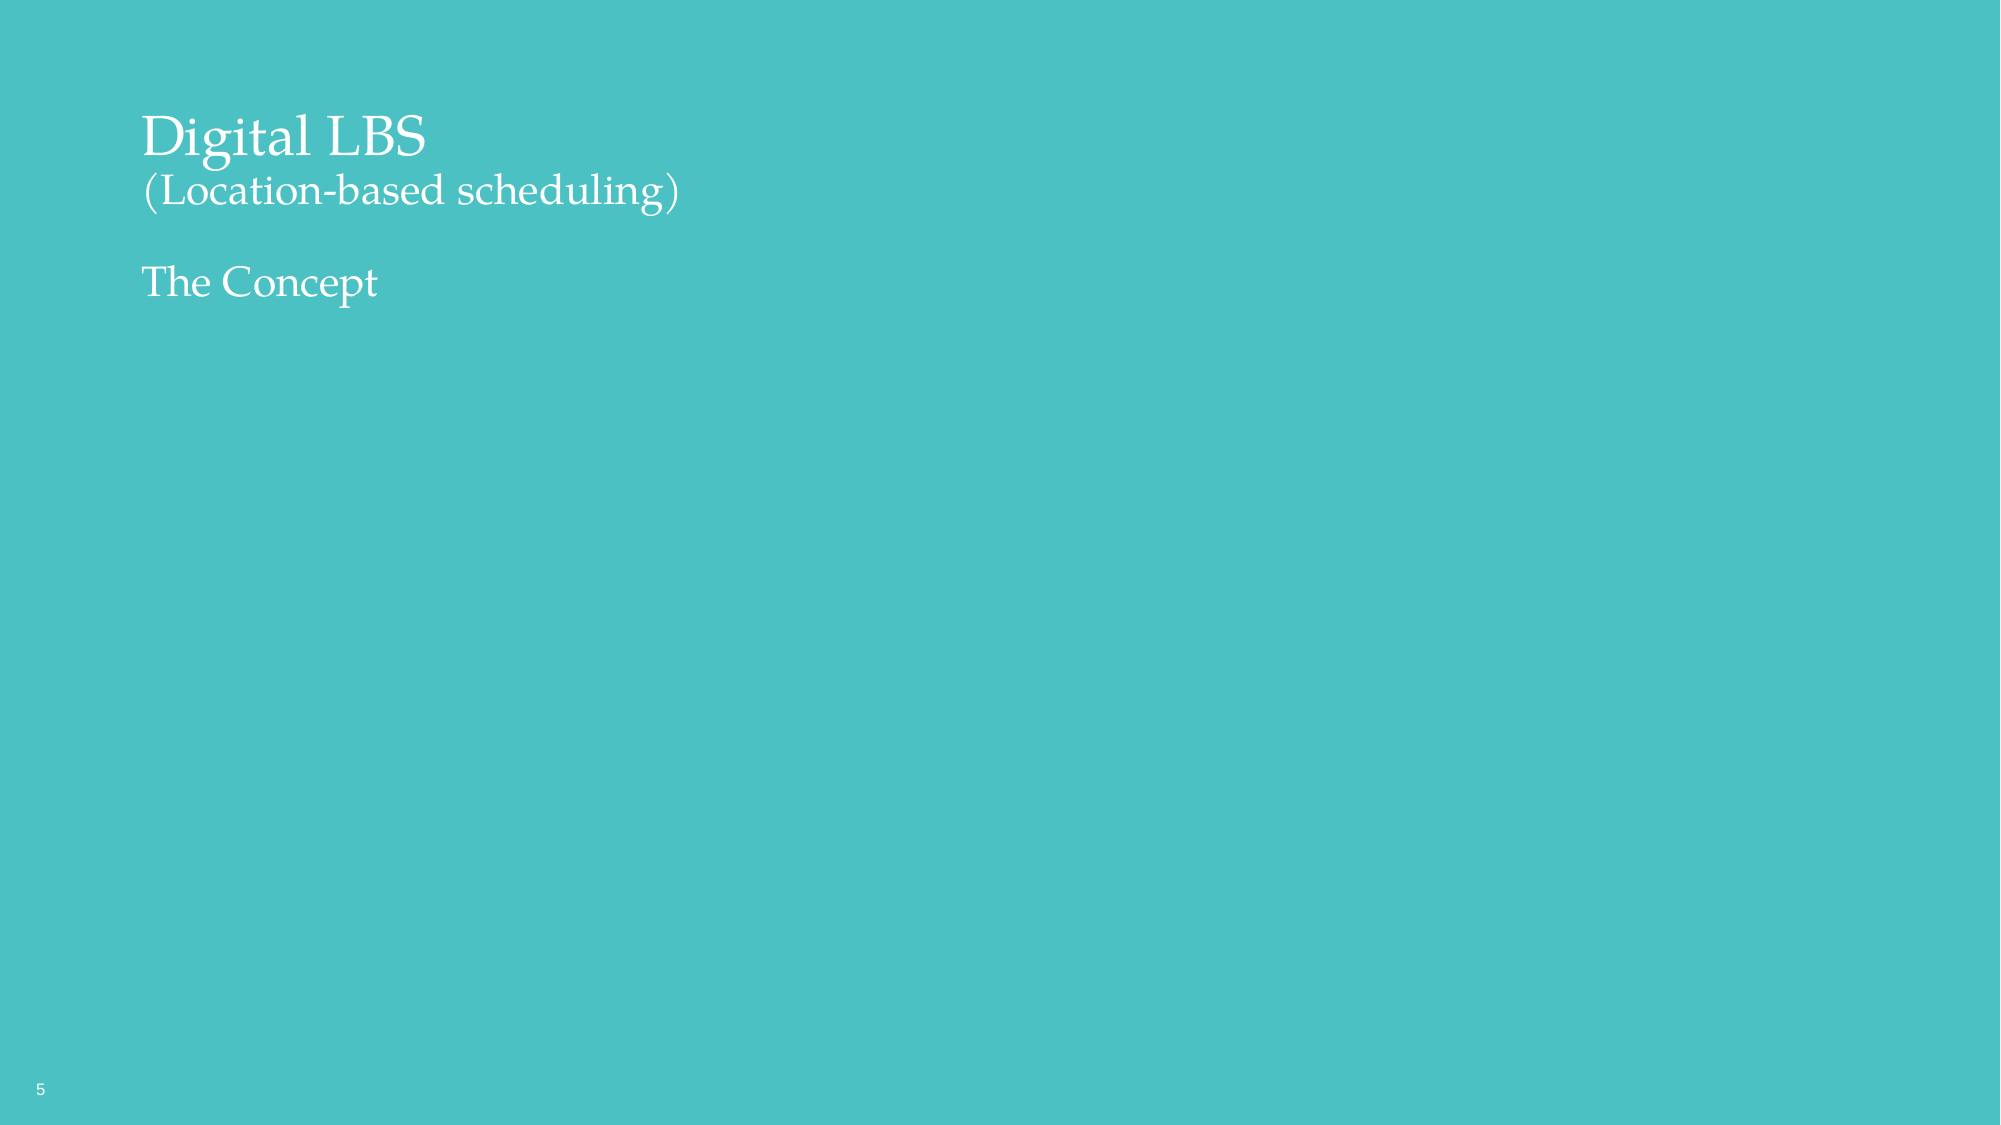

# Digital LBS (Location-based scheduling) The Concept
5